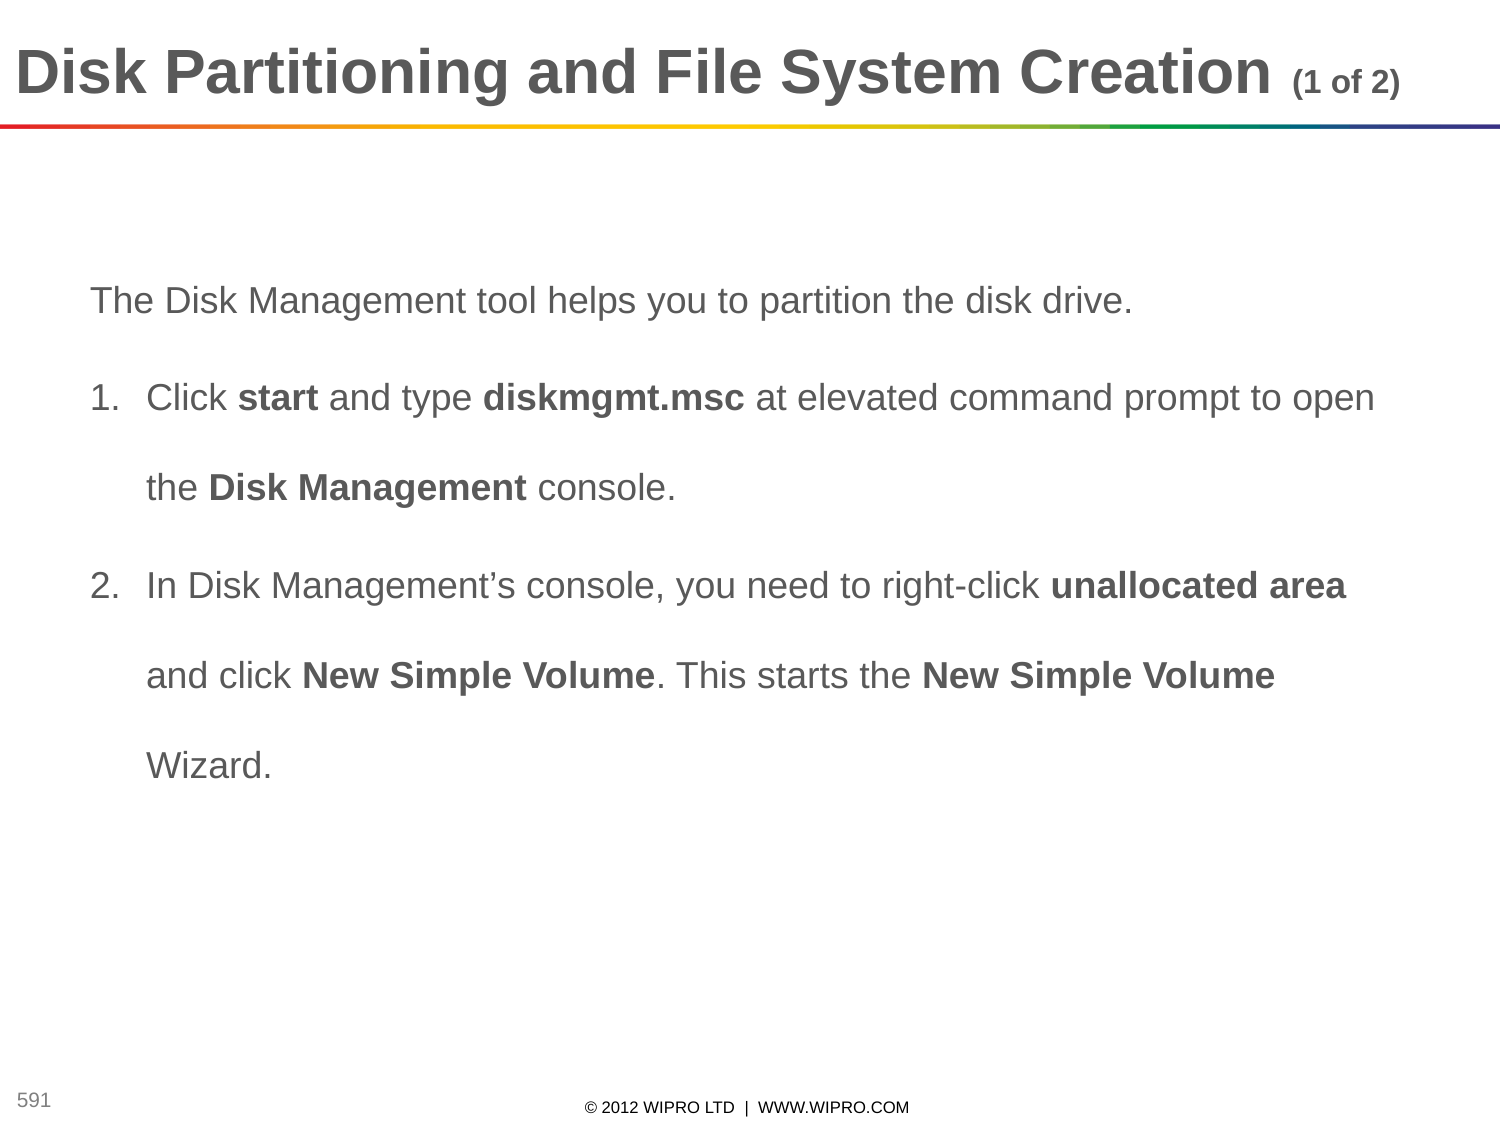

Disk Partitioning and File System Creation (1 of 2)
The Disk Management tool helps you to partition the disk drive.
1.	Click start and type diskmgmt.msc at elevated command prompt to open the Disk Management console.
2.	In Disk Management’s console, you need to right-click unallocated area and click New Simple Volume. This starts the New Simple Volume Wizard.